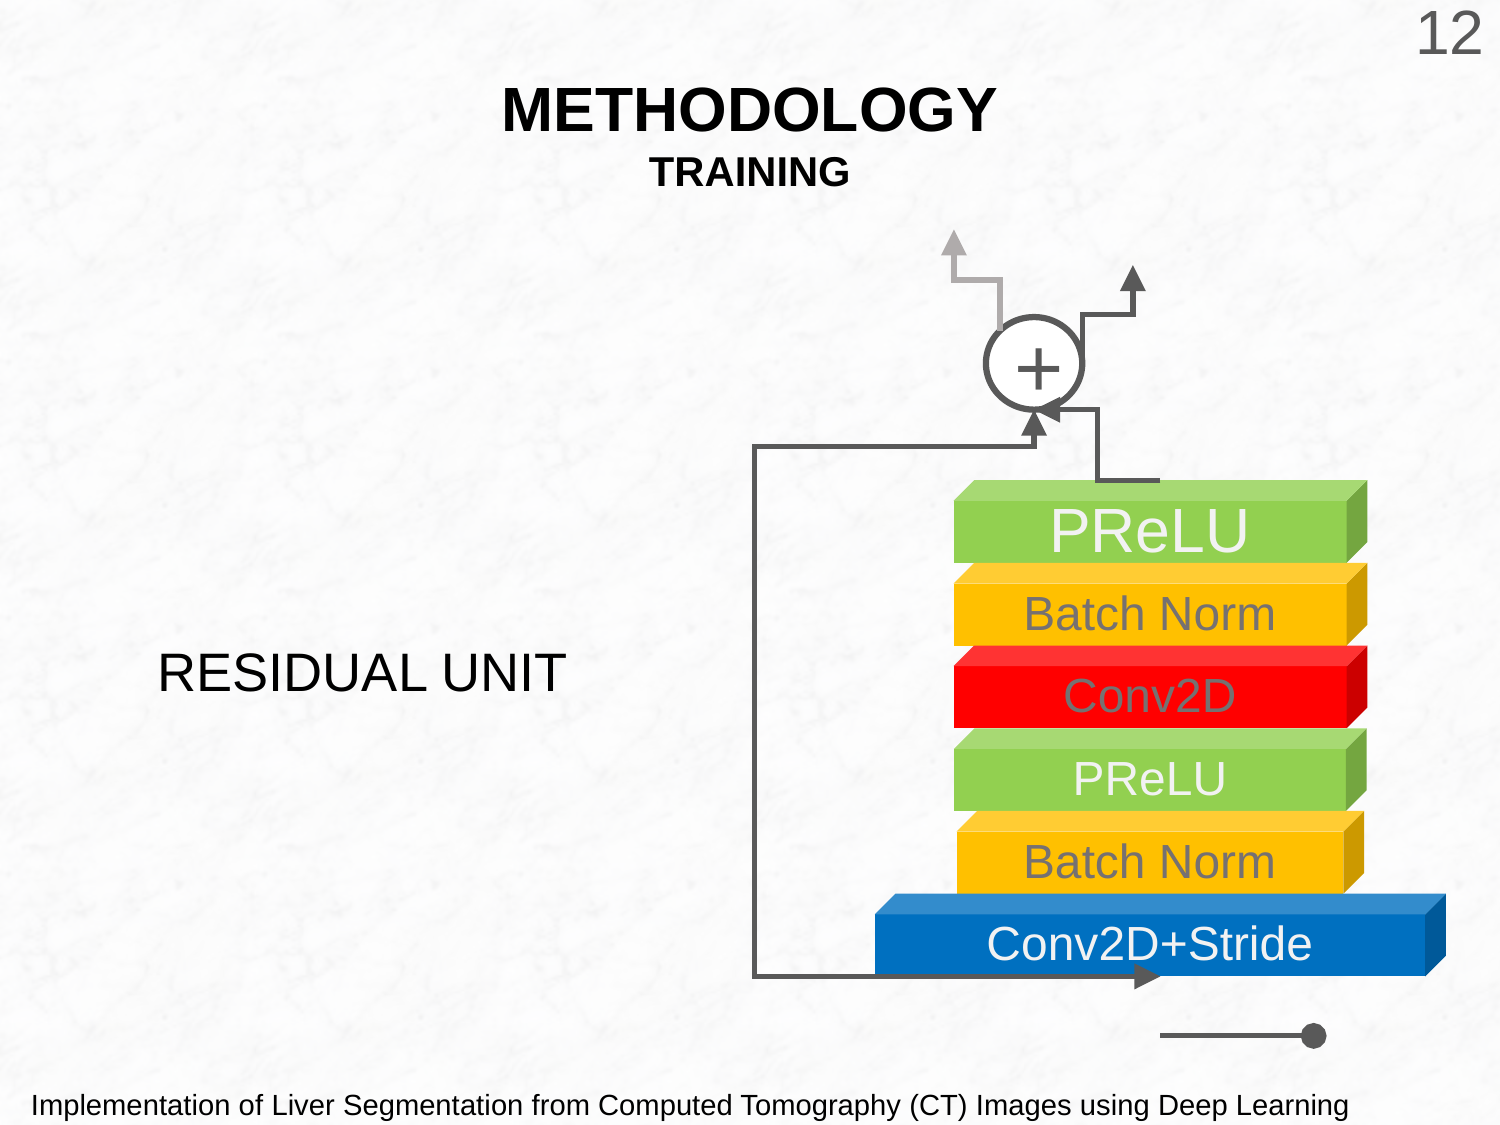

12
METHODOLOGY
TRAINING
+
PReLU
Batch Norm
Conv2D
PReLU
Batch Norm
Conv2D+Stride
RESIDUAL UNIT
UPSAMPLE UNIT
Implementation of Liver Segmentation from Computed Tomography (CT) Images using Deep Learning
UP
UP
UP
UP
16x128x128
32x64x64
64x32x32
128x16x16
256x8x8